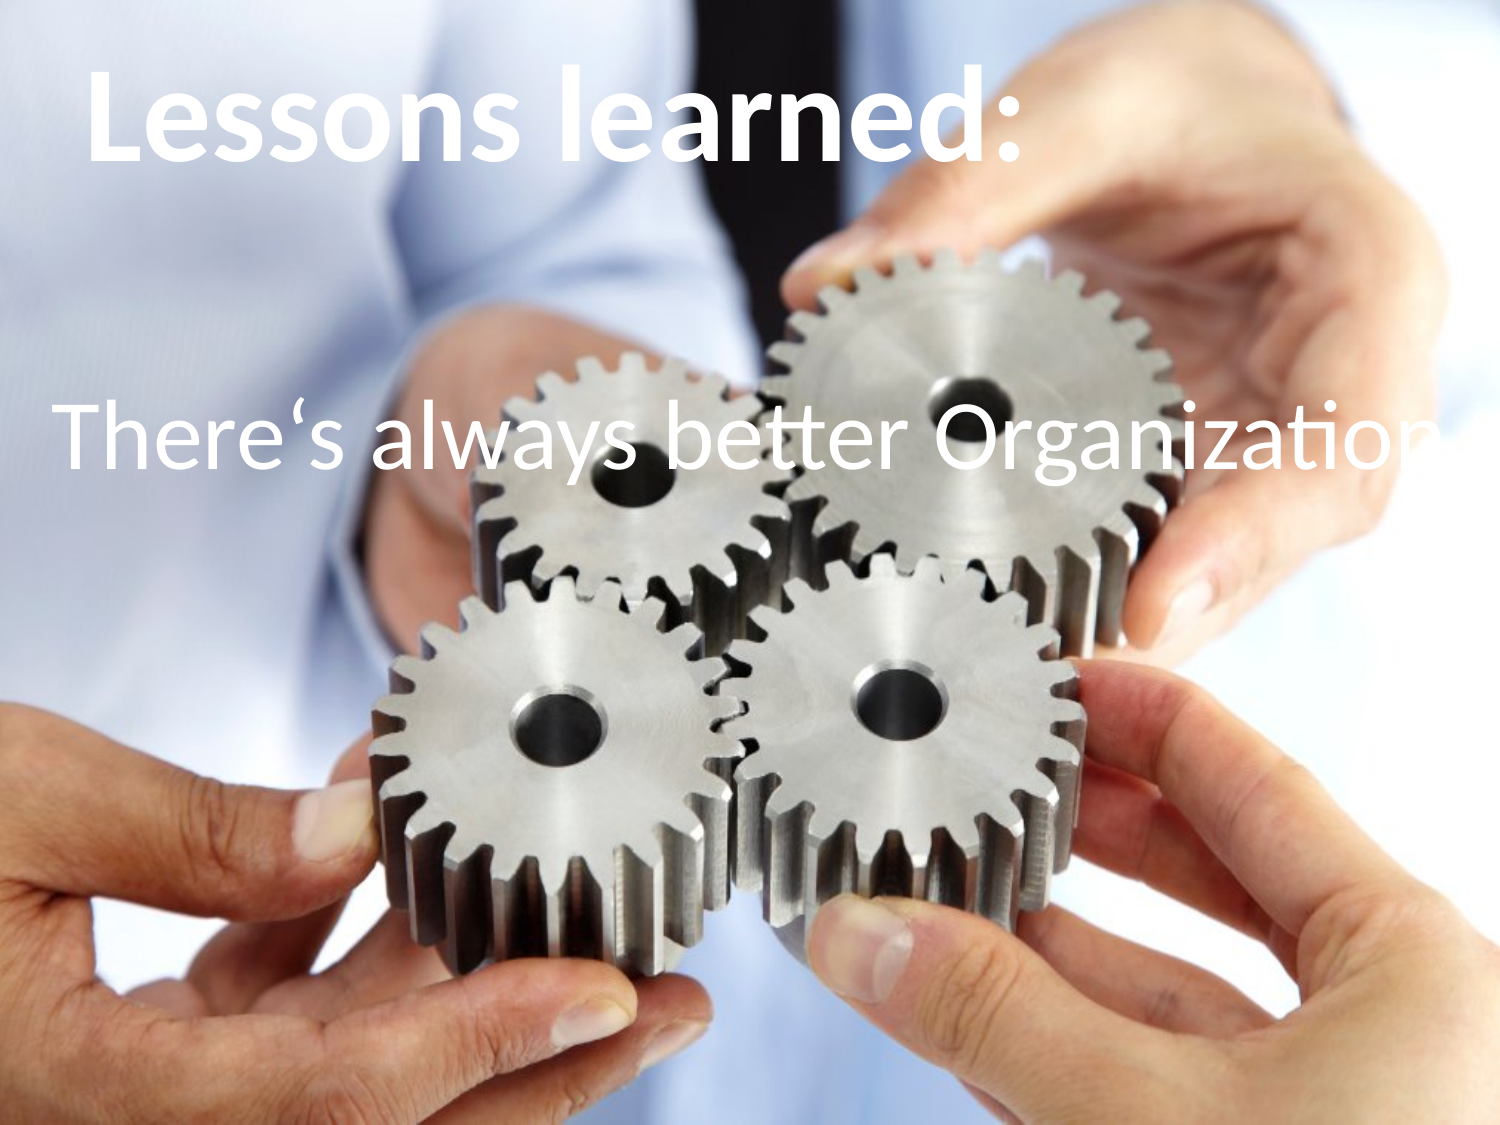

# Lessons learned:
There‘s always better Organization